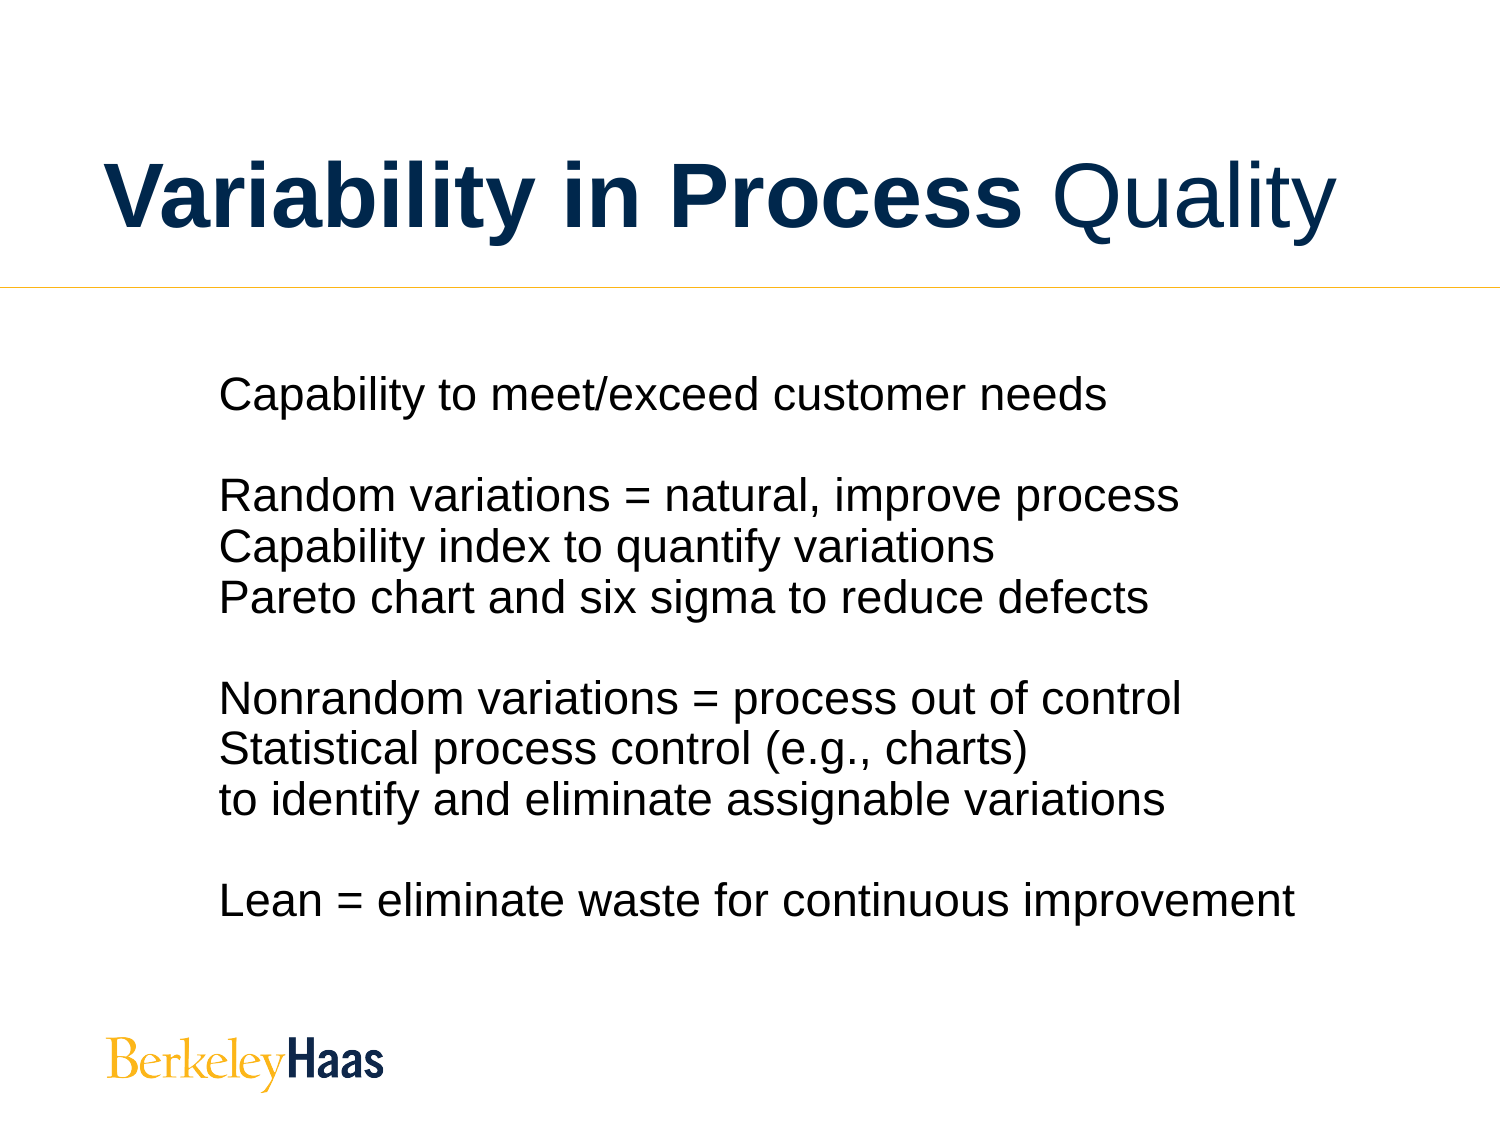

# Variability in Process Quality
Capability to meet/exceed customer needs

Random variations = natural, improve process
Capability index to quantify variations
Pareto chart and six sigma to reduce defects

Nonrandom variations = process out of control
Statistical process control (e.g., charts)
to identify and eliminate assignable variations

Lean = eliminate waste for continuous improvement